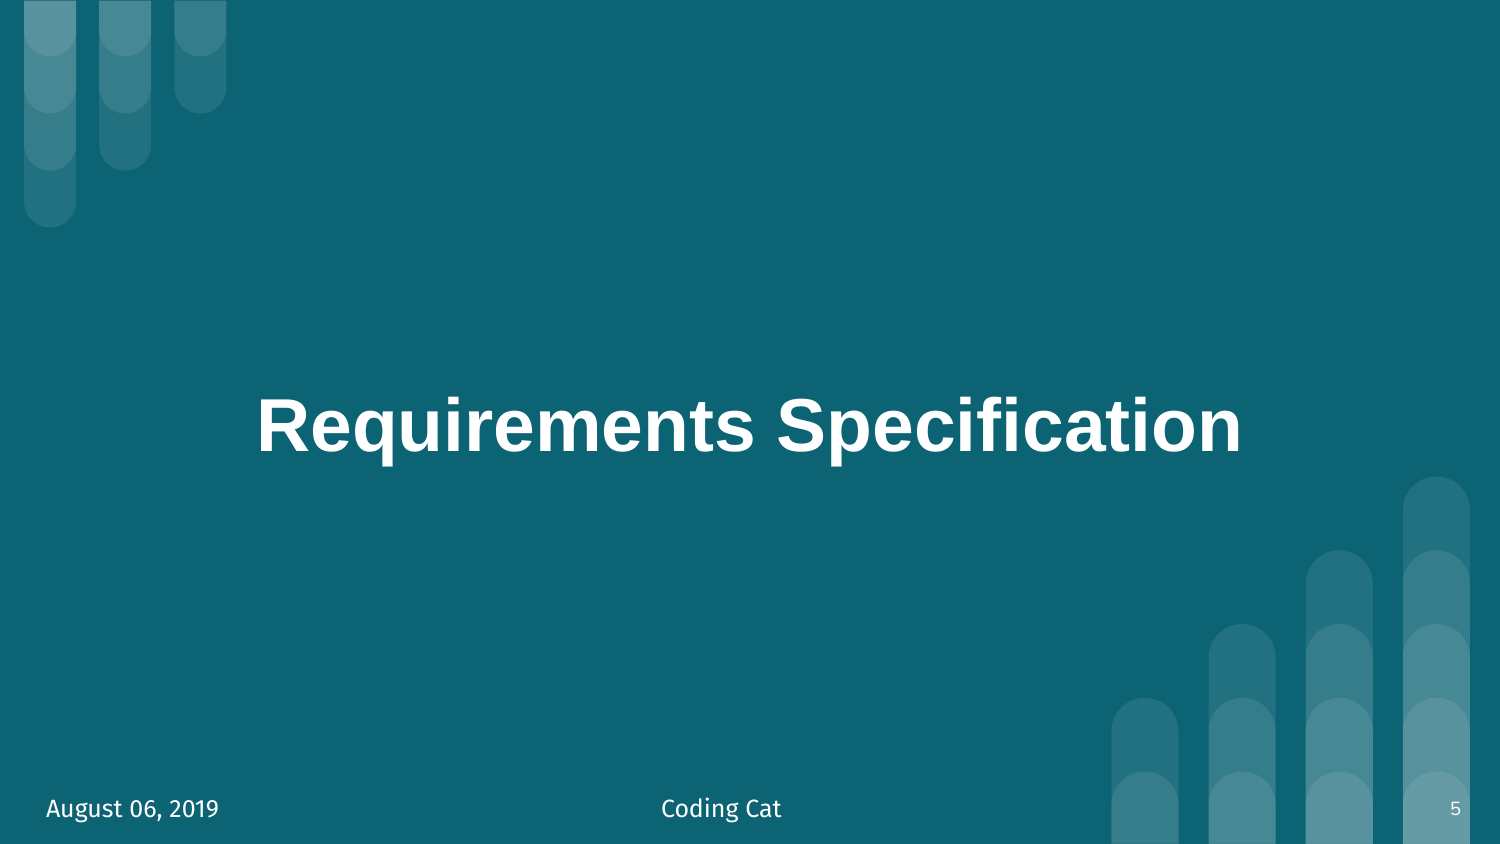

# Requirements Specification
August 06, 2019
Coding Cat
5